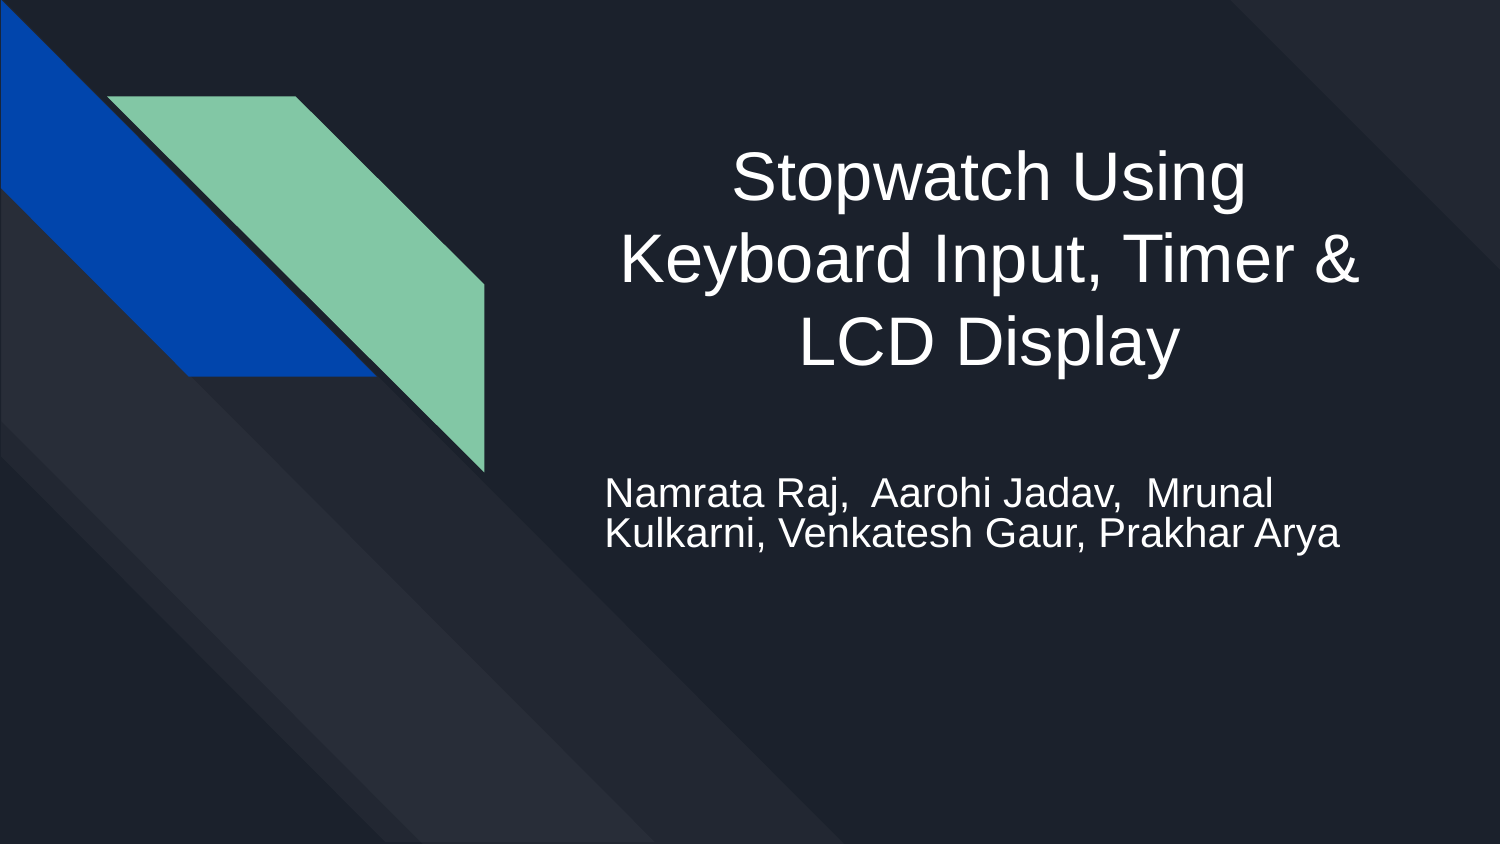

# Stopwatch Using Keyboard Input, Timer & LCD Display
Namrata Raj,  Aarohi Jadav,  Mrunal Kulkarni, Venkatesh Gaur, Prakhar Arya